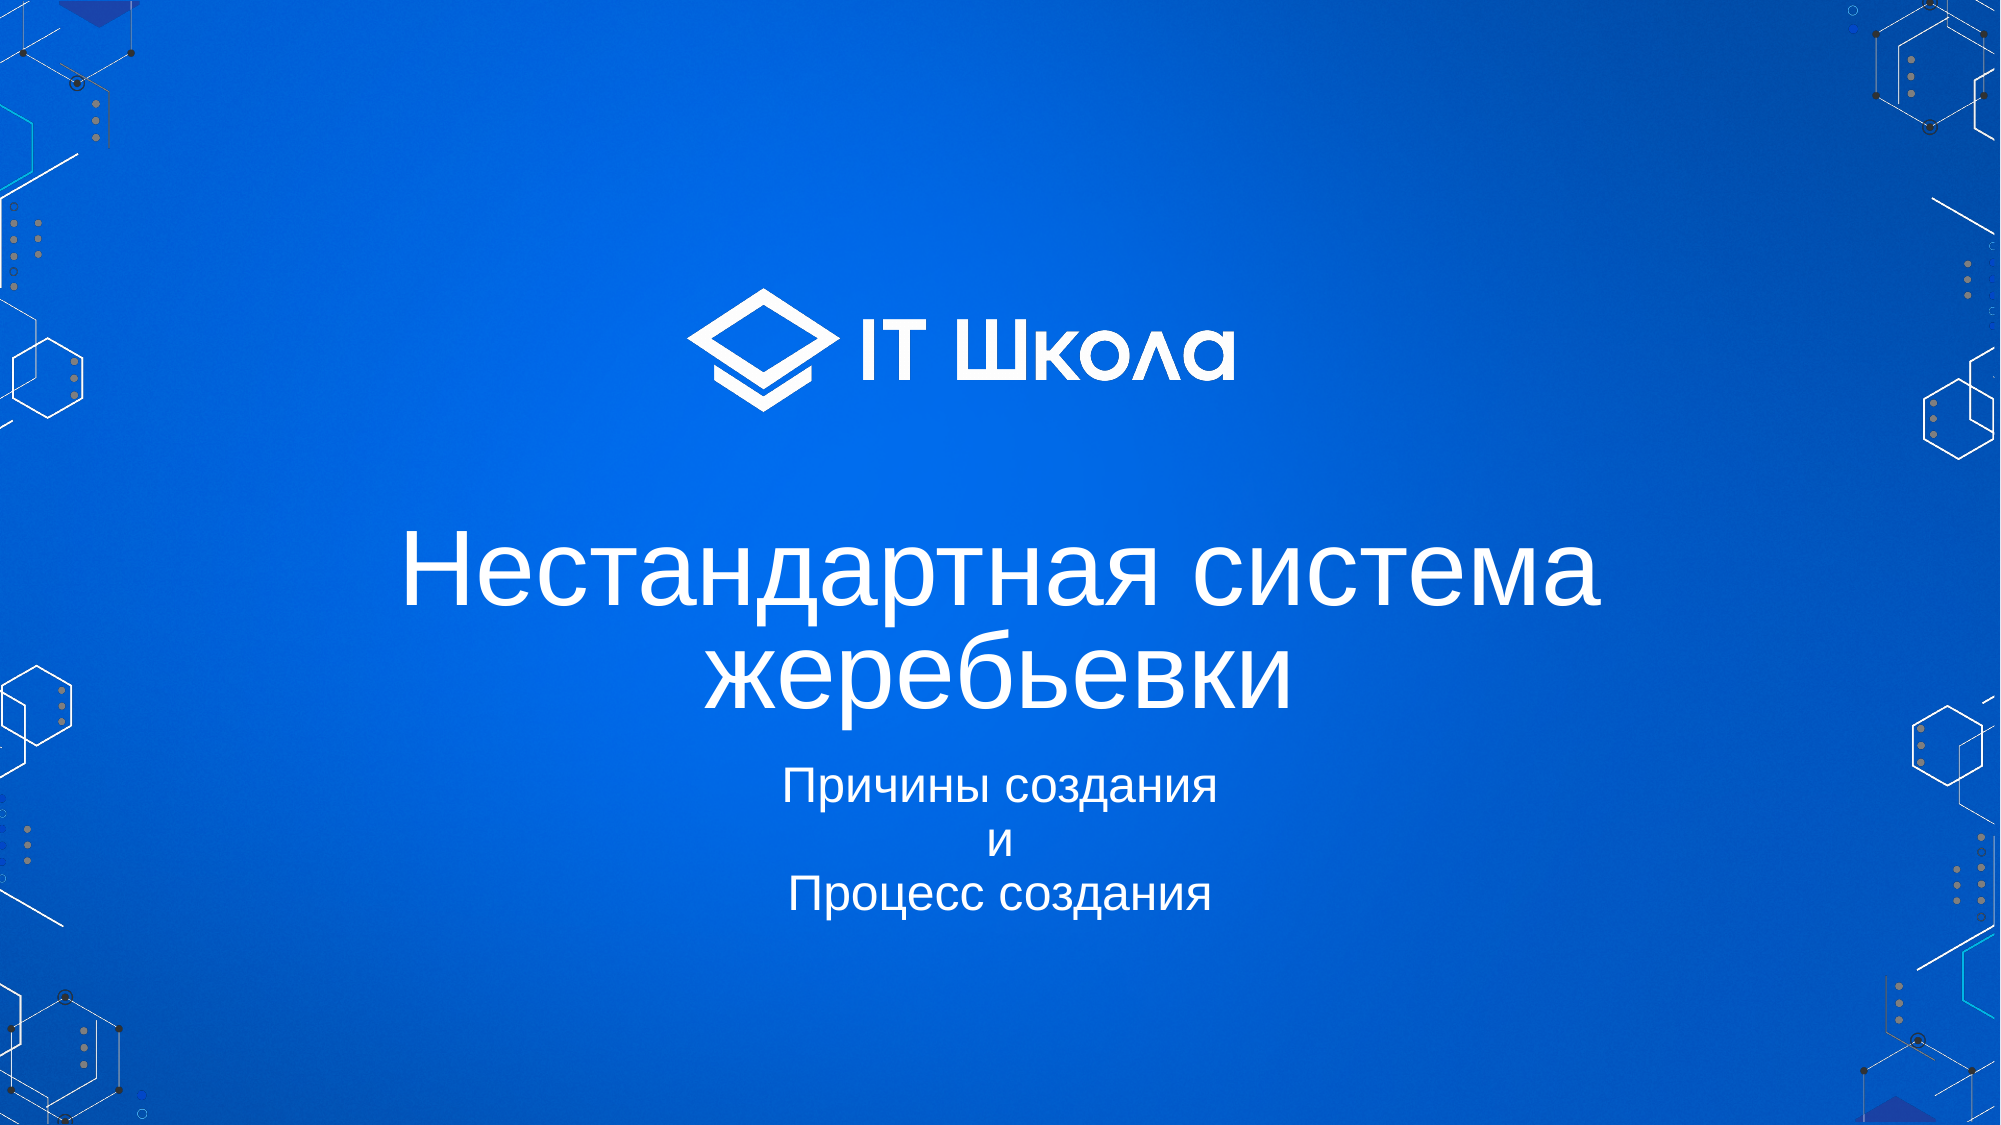

# Нестандартная система жеребьевки
Причины создания
и
Процесс создания

5